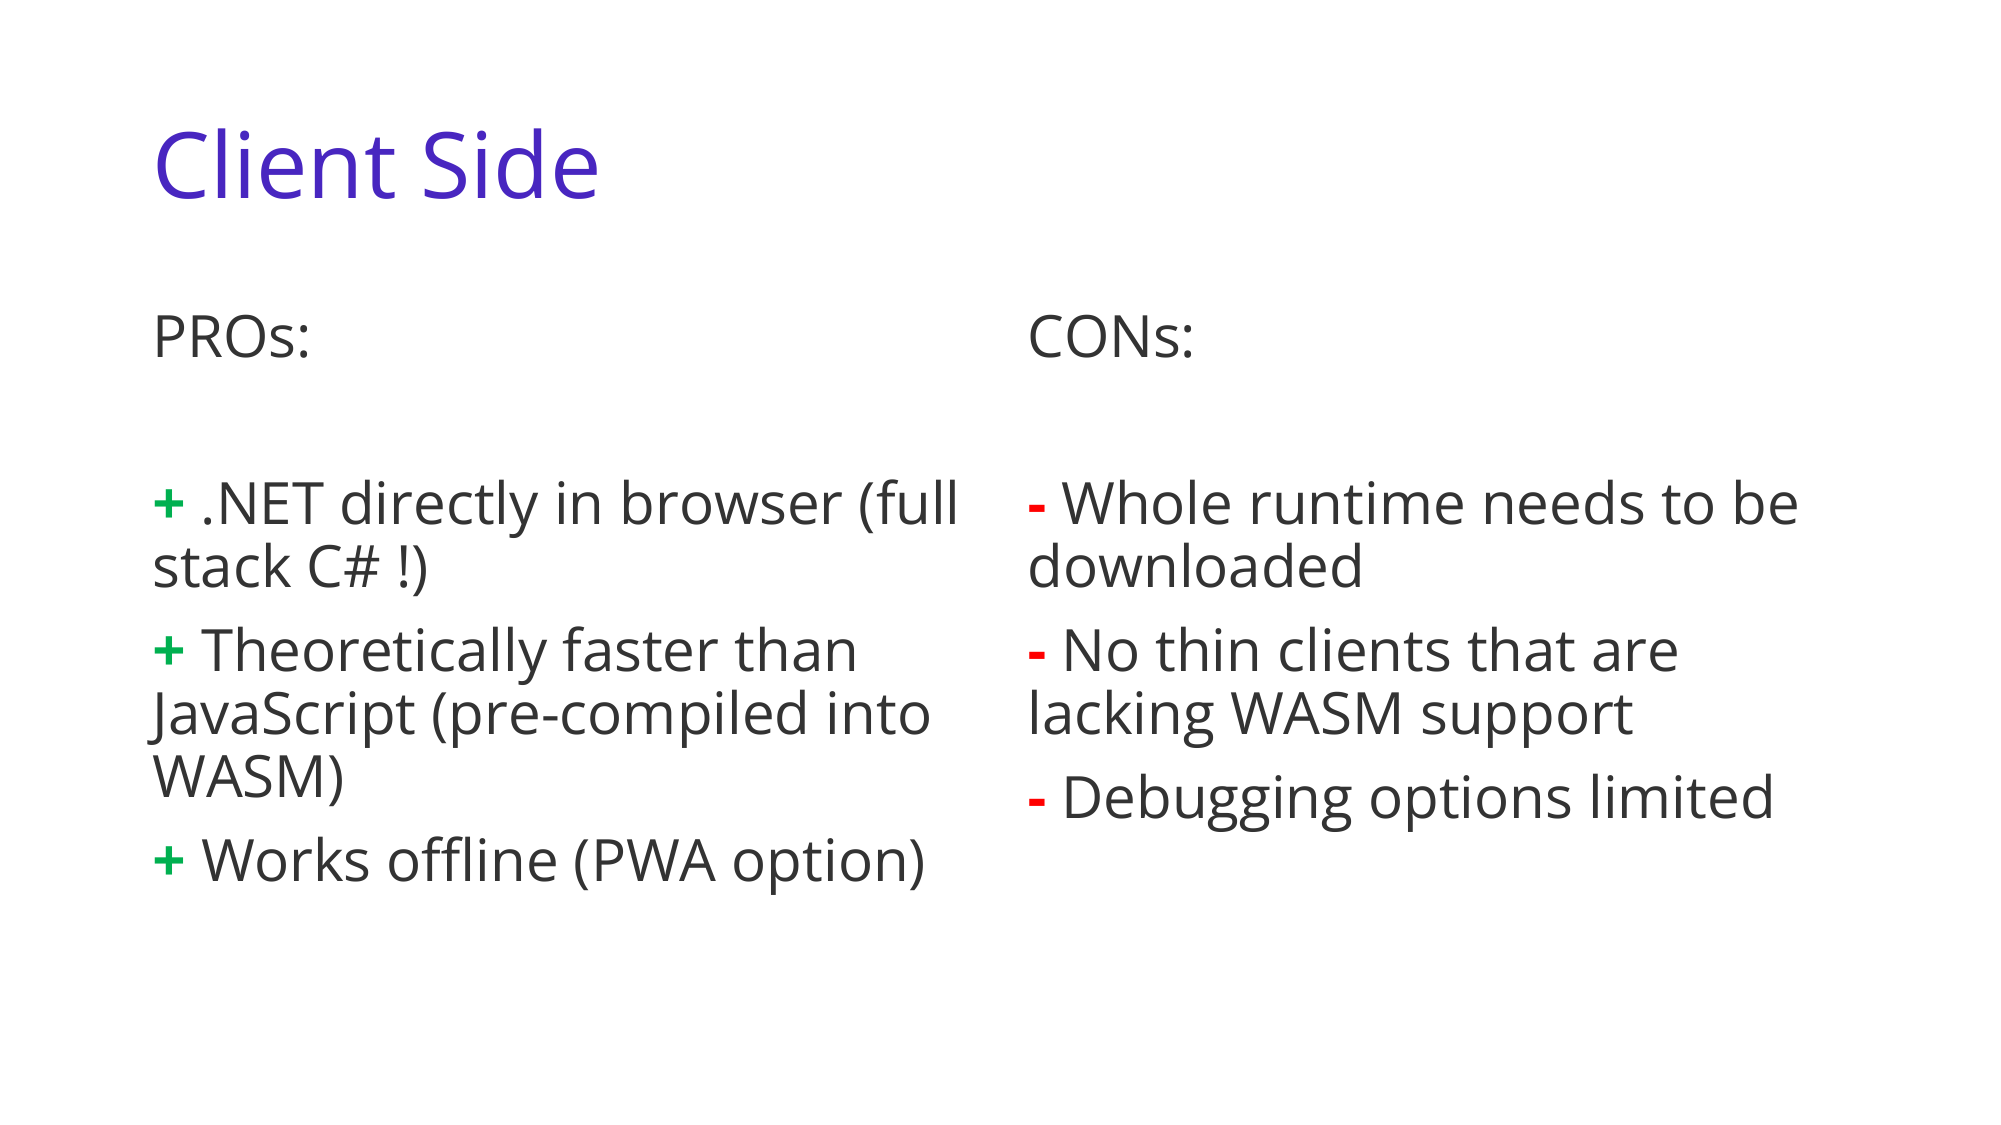

# Client Side
PROs:

+ .NET directly in browser (full stack C# !)
+ Theoretically faster than JavaScript (pre-compiled into WASM)
+ Works offline (PWA option)
CONs:

- Whole runtime needs to be downloaded
- No thin clients that are lacking WASM support
- Debugging options limited